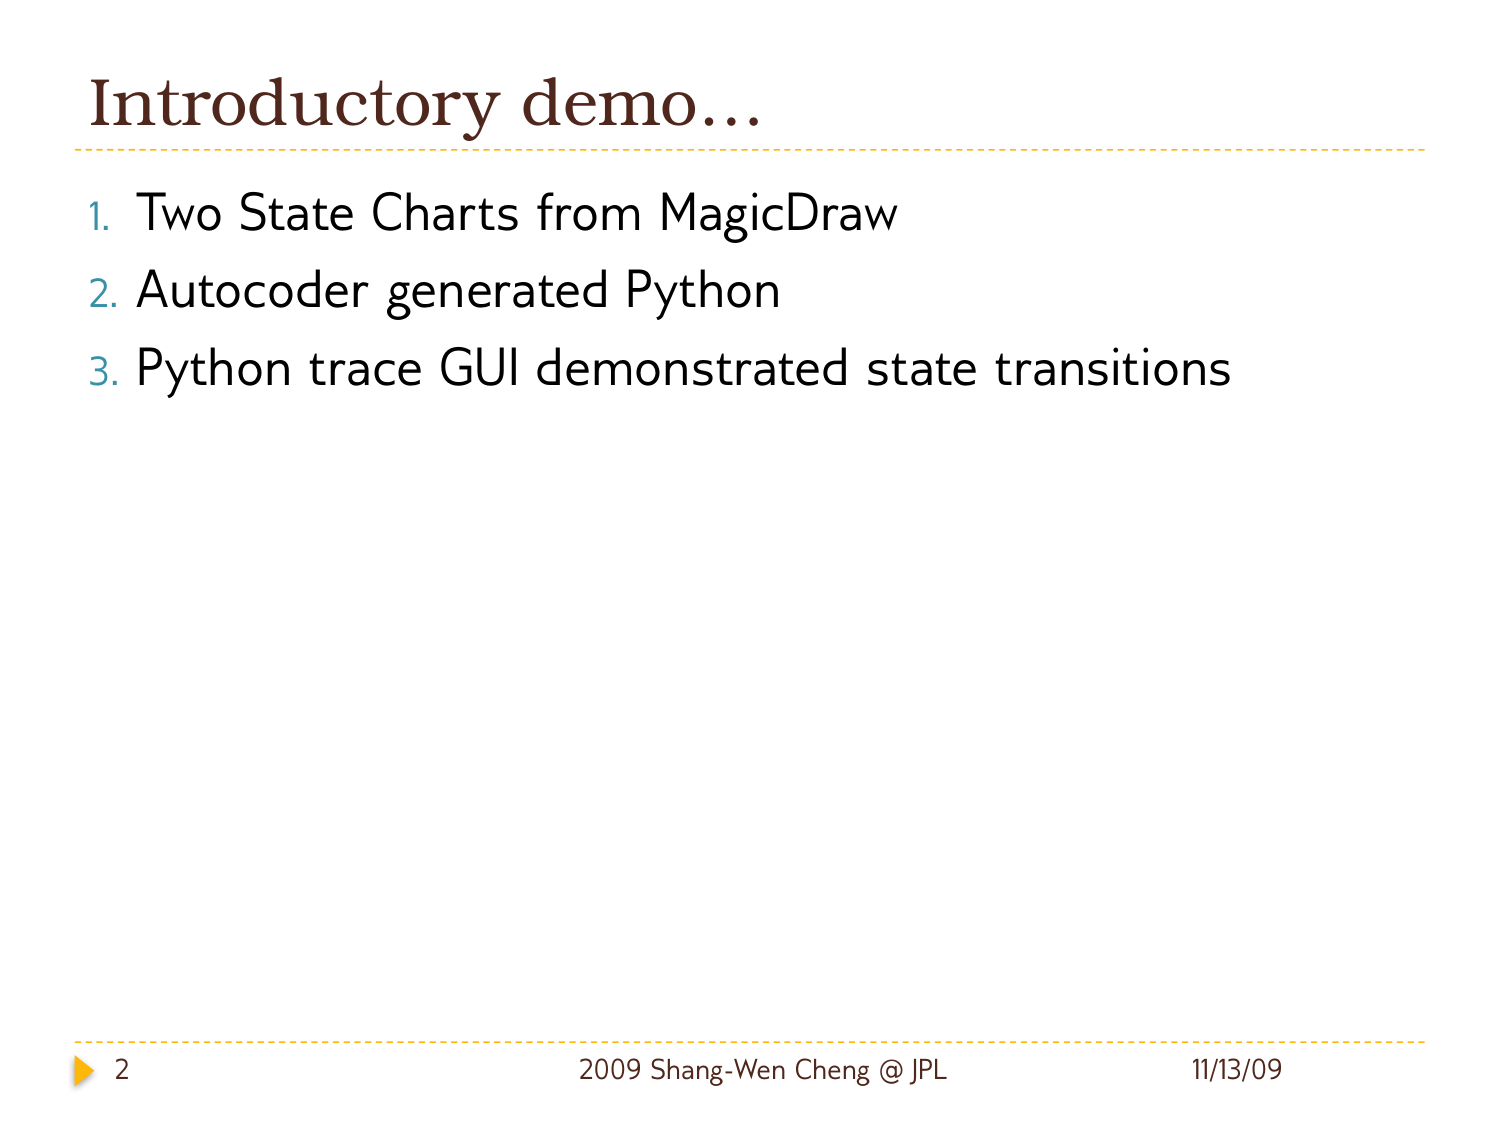

# Introductory demo…
Two State Charts from MagicDraw
Autocoder generated Python
Python trace GUI demonstrated state transitions
2
2009 Shang-Wen Cheng @ JPL
11/13/09